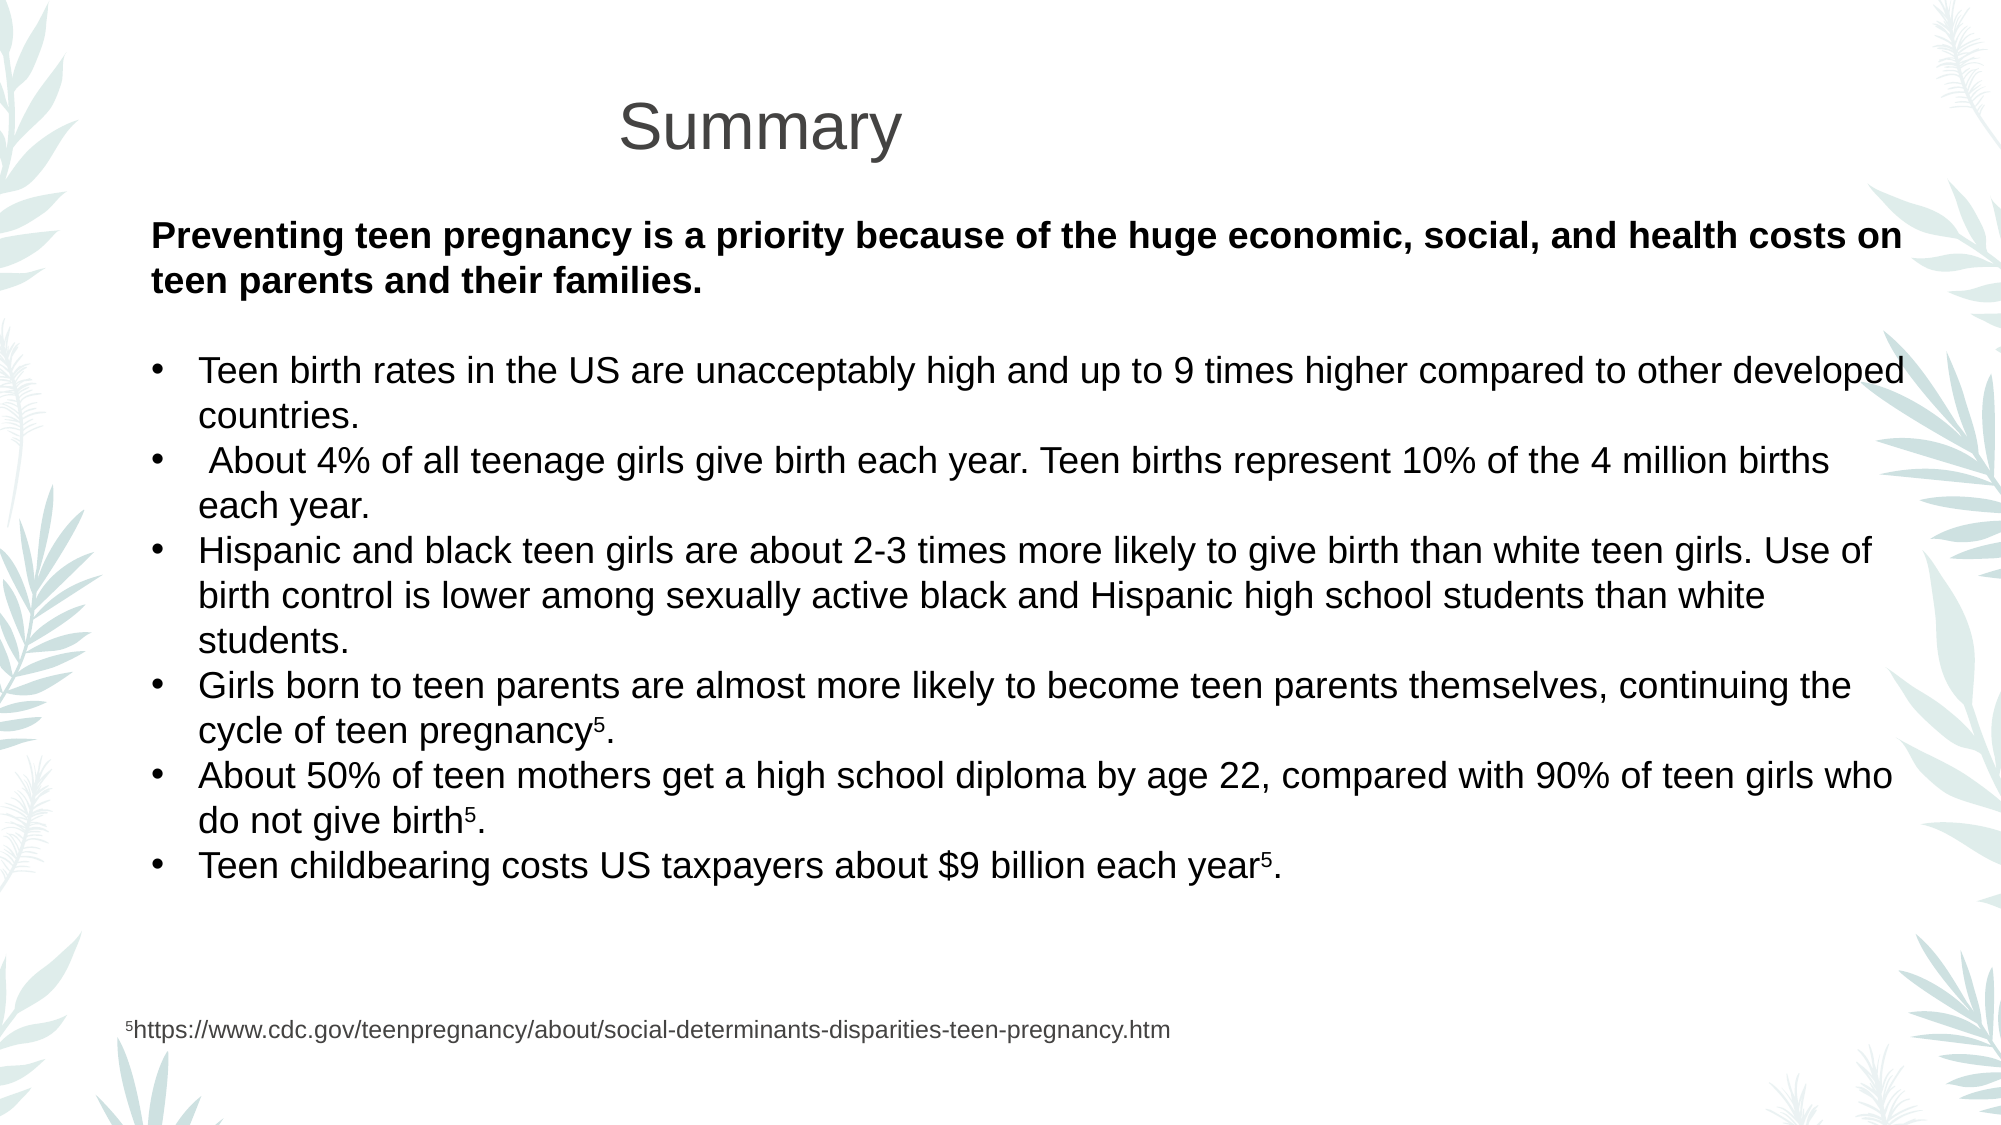

Summary
Preventing teen pregnancy is a priority because of the huge economic, social, and health costs on teen parents and their families.

Teen birth rates in the US are unacceptably high and up to 9 times higher compared to other developed countries.
 About 4% of all teenage girls give birth each year. Teen births represent 10% of the 4 million births each year.
Hispanic and black teen girls are about 2-3 times more likely to give birth than white teen girls. Use of birth control is lower among sexually active black and Hispanic high school students than white students.
Girls born to teen parents are almost more likely to become teen parents themselves, continuing the cycle of teen pregnancy5.
About 50% of teen mothers get a high school diploma by age 22, compared with 90% of teen girls who do not give birth5.
Teen childbearing costs US taxpayers about $9 billion each year5.

5https://www.cdc.gov/teenpregnancy/about/social-determinants-disparities-teen-pregnancy.htm